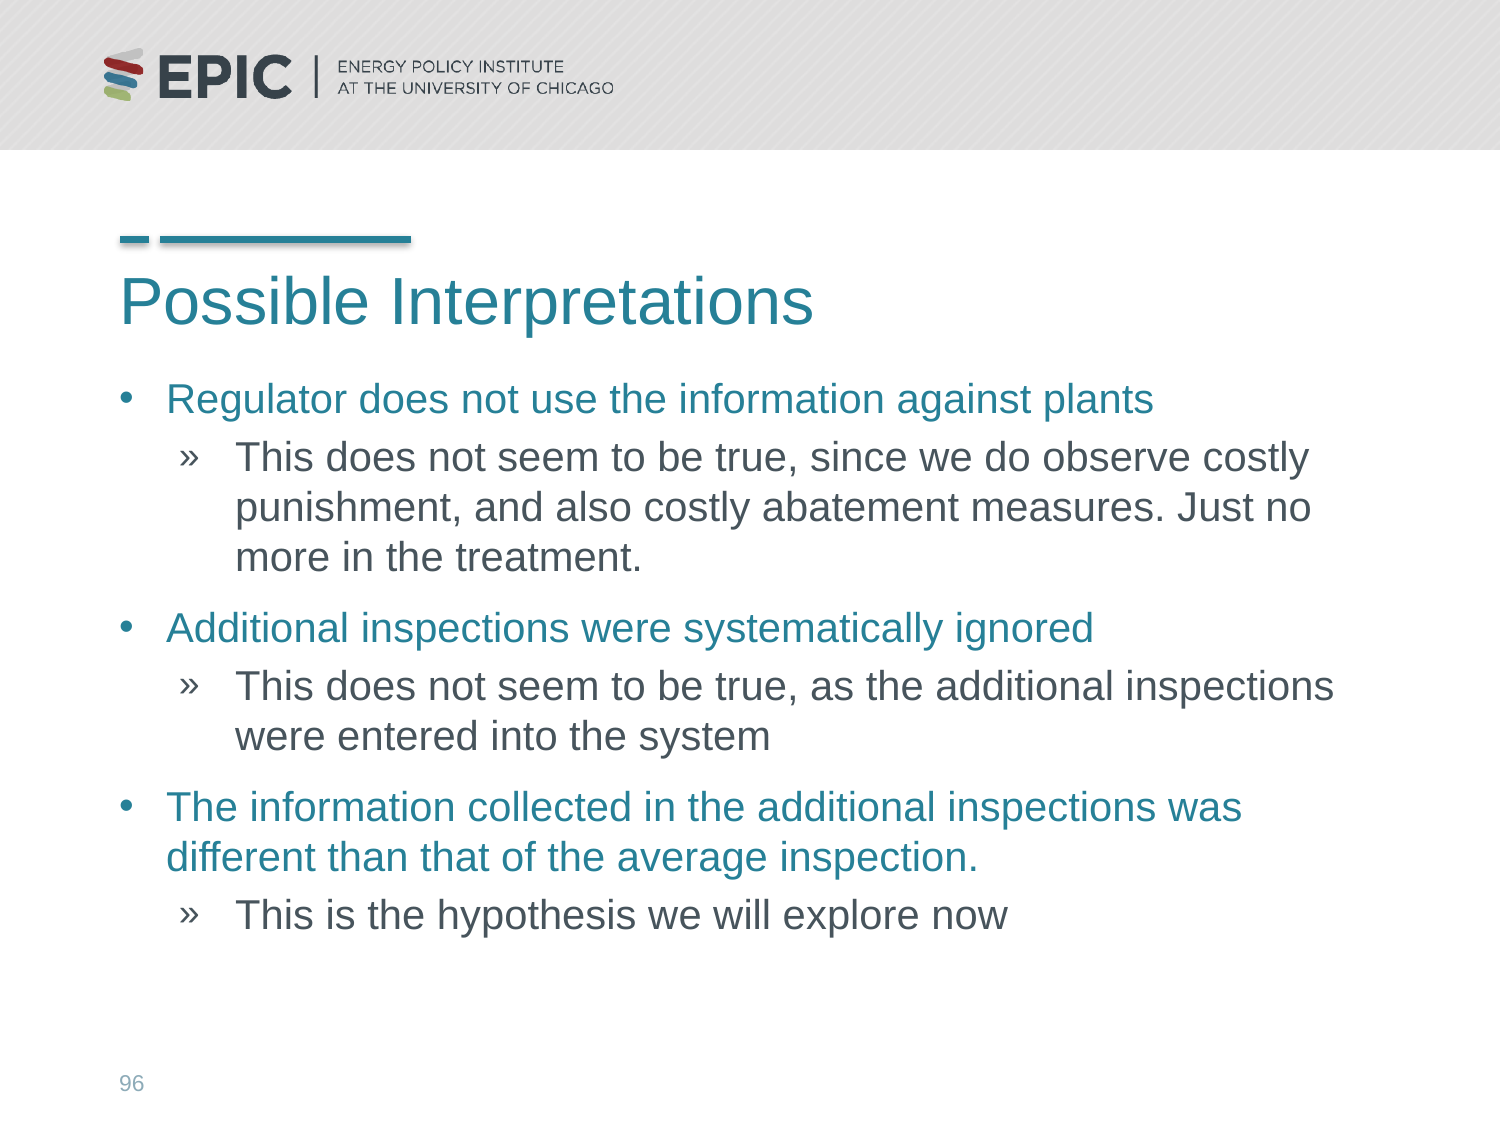

# Possible Interpretations
Regulator does not use the information against plants
This does not seem to be true, since we do observe costly punishment, and also costly abatement measures. Just no more in the treatment.
Additional inspections were systematically ignored
This does not seem to be true, as the additional inspections were entered into the system
The information collected in the additional inspections was different than that of the average inspection.
This is the hypothesis we will explore now

96